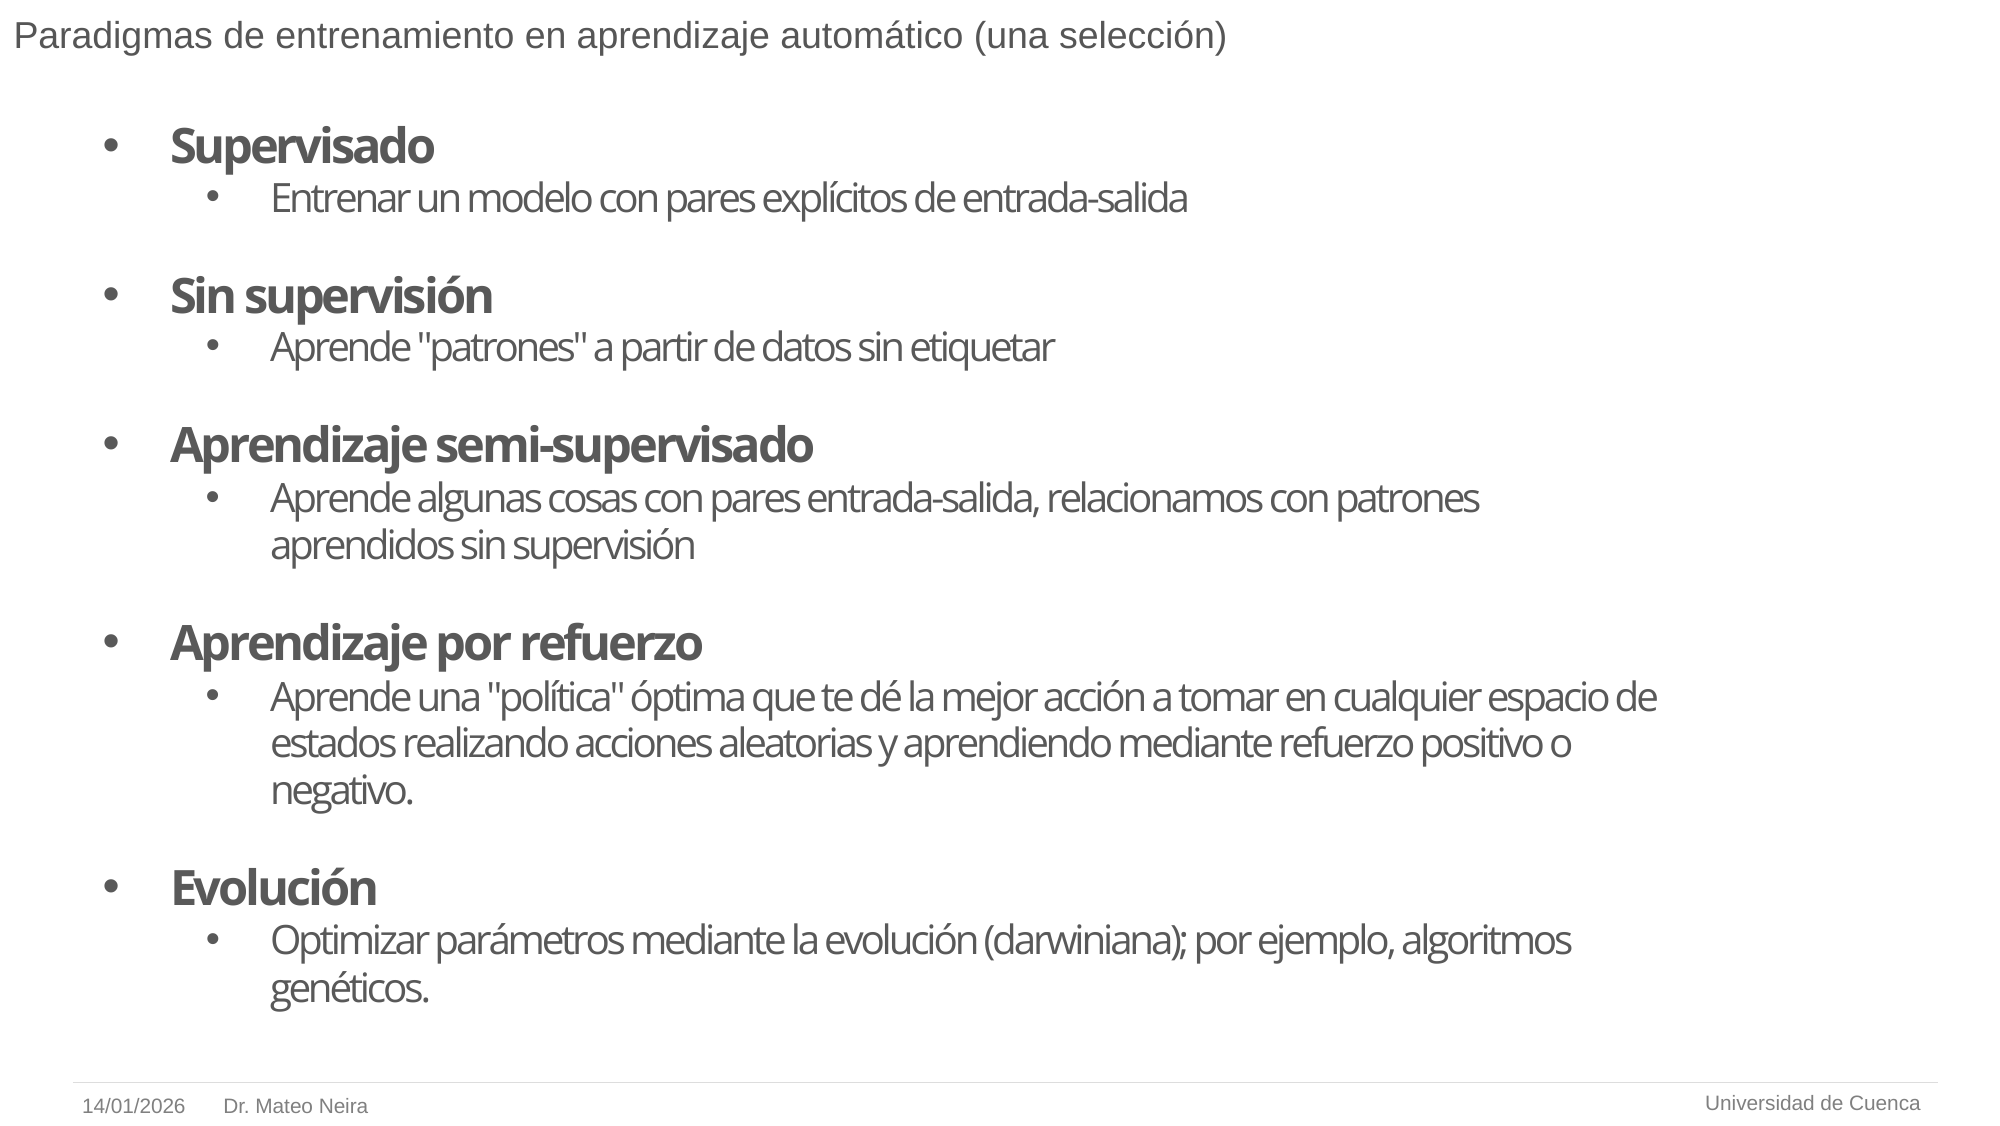

# Paradigmas de entrenamiento en aprendizaje automático (una selección)
Supervisado
Entrenar un modelo con pares explícitos de entrada-salida

Sin supervisión
Aprende "patrones" a partir de datos sin etiquetar

Aprendizaje semi-supervisado
Aprende algunas cosas con pares entrada-salida, relacionamos con patrones aprendidos sin supervisión

Aprendizaje por refuerzo
Aprende una "política" óptima que te dé la mejor acción a tomar en cualquier espacio de estados realizando acciones aleatorias y aprendiendo mediante refuerzo positivo o negativo.

Evolución
Optimizar parámetros mediante la evolución (darwiniana); por ejemplo, algoritmos genéticos.